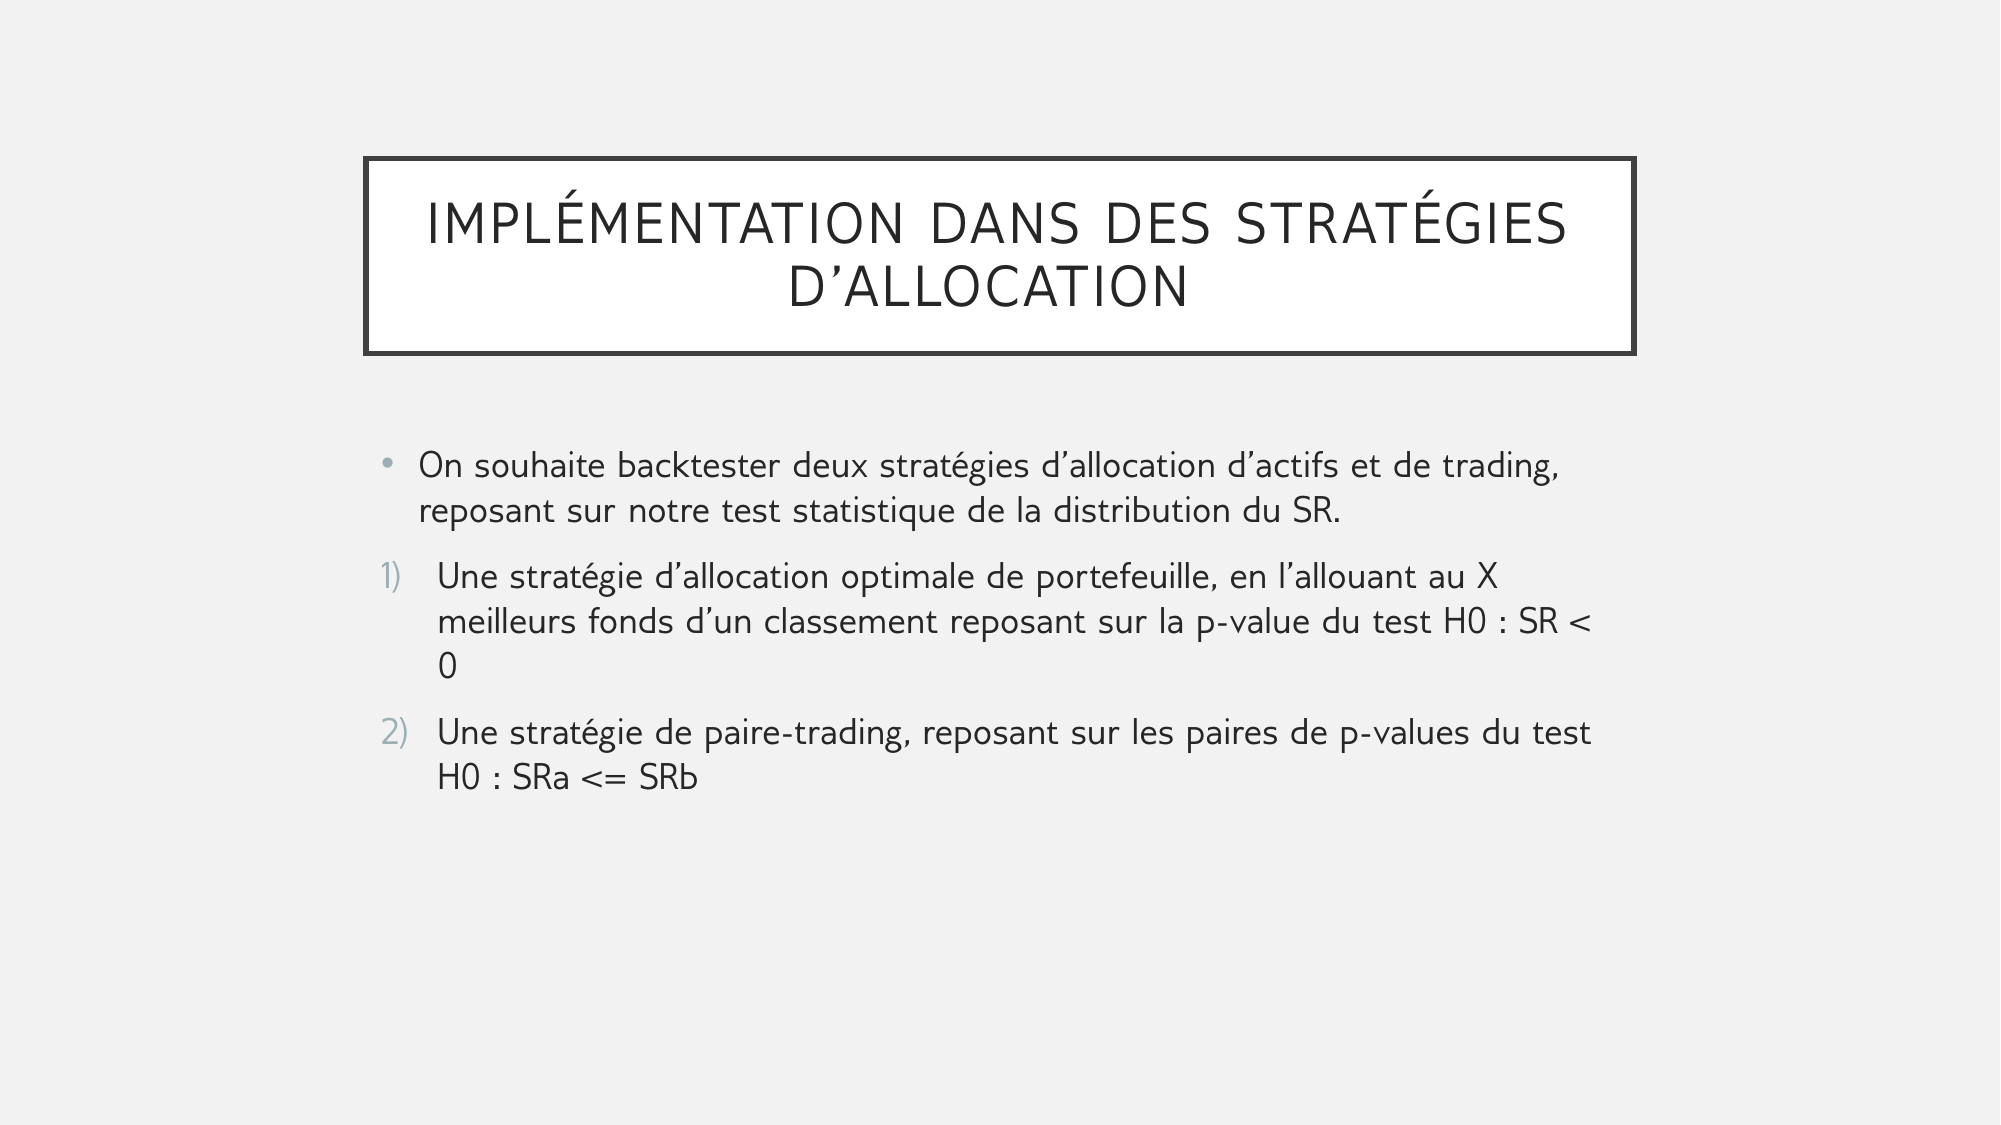

# Implémentation dans des stratégies d’allocation
On souhaite backtester deux stratégies d’allocation d’actifs et de trading, reposant sur notre test statistique de la distribution du SR.
Une stratégie d’allocation optimale de portefeuille, en l’allouant au X meilleurs fonds d’un classement reposant sur la p-value du test H0 : SR < 0
Une stratégie de paire-trading, reposant sur les paires de p-values du test H0 : SRa <= SRb